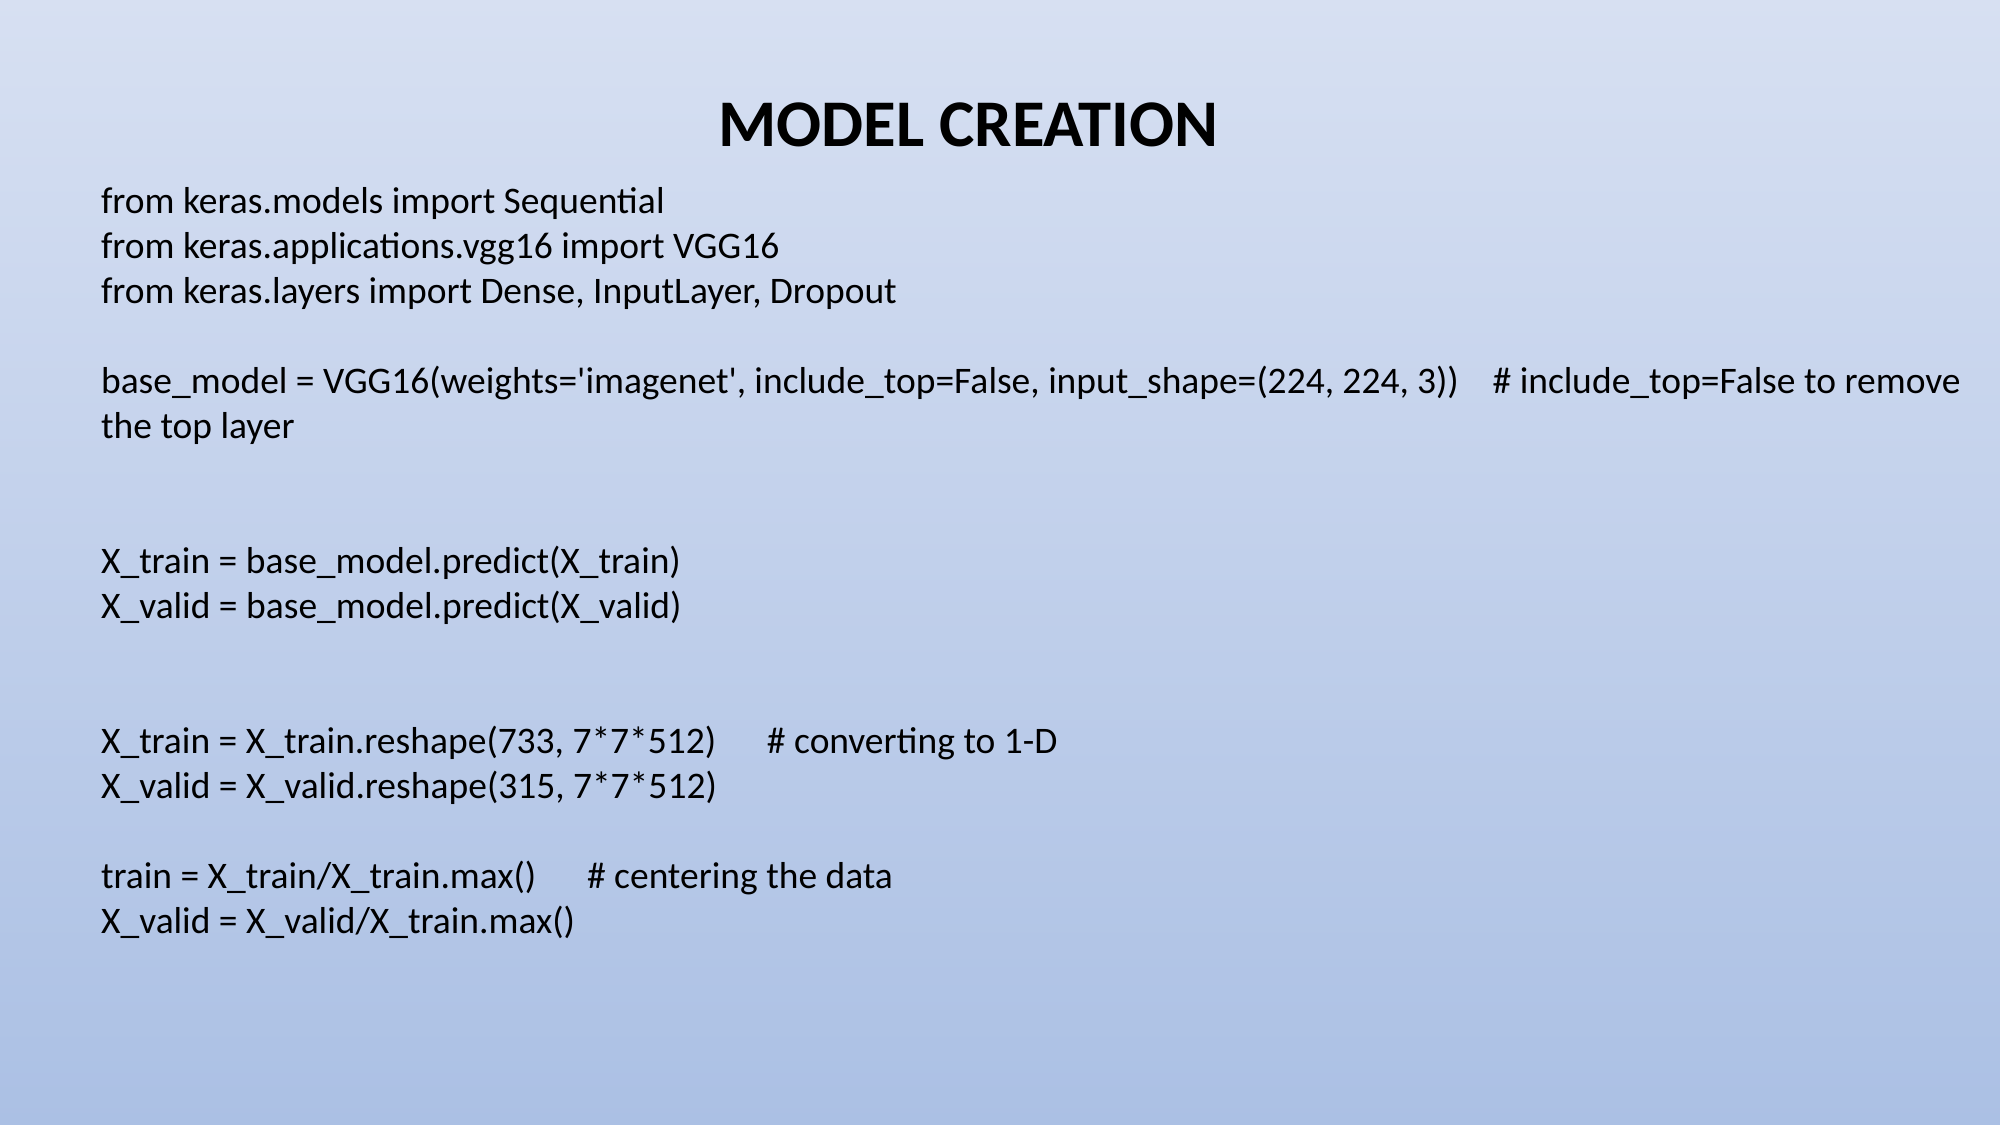

MODEL CREATION
from keras.models import Sequential
from keras.applications.vgg16 import VGG16
from keras.layers import Dense, InputLayer, Dropout

base_model = VGG16(weights='imagenet', include_top=False, input_shape=(224, 224, 3))    # include_top=False to remove the top layer

X_train = base_model.predict(X_train)
X_valid = base_model.predict(X_valid)

X_train = X_train.reshape(733, 7*7*512)      # converting to 1-D
X_valid = X_valid.reshape(315, 7*7*512)

train = X_train/X_train.max()      # centering the data
X_valid = X_valid/X_train.max()